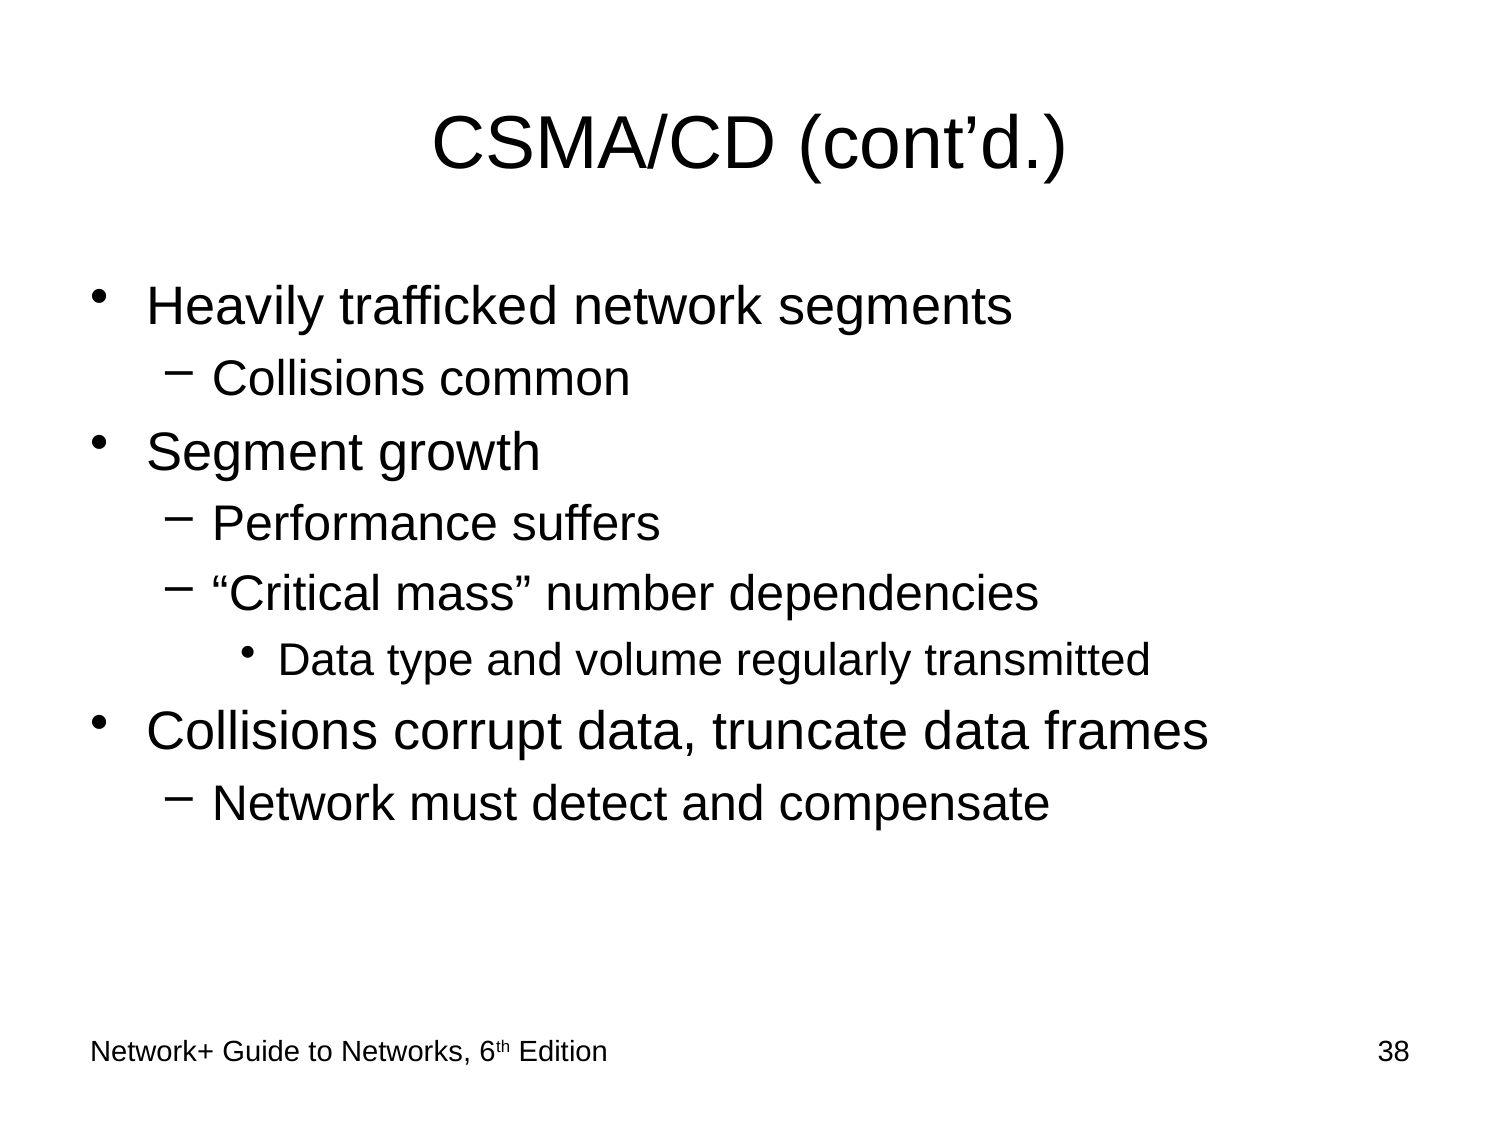

# CSMA/CD (cont’d.)
Heavily trafficked network segments
Collisions common
Segment growth
Performance suffers
“Critical mass” number dependencies
Data type and volume regularly transmitted
Collisions corrupt data, truncate data frames
Network must detect and compensate
Network+ Guide to Networks, 6th Edition
38